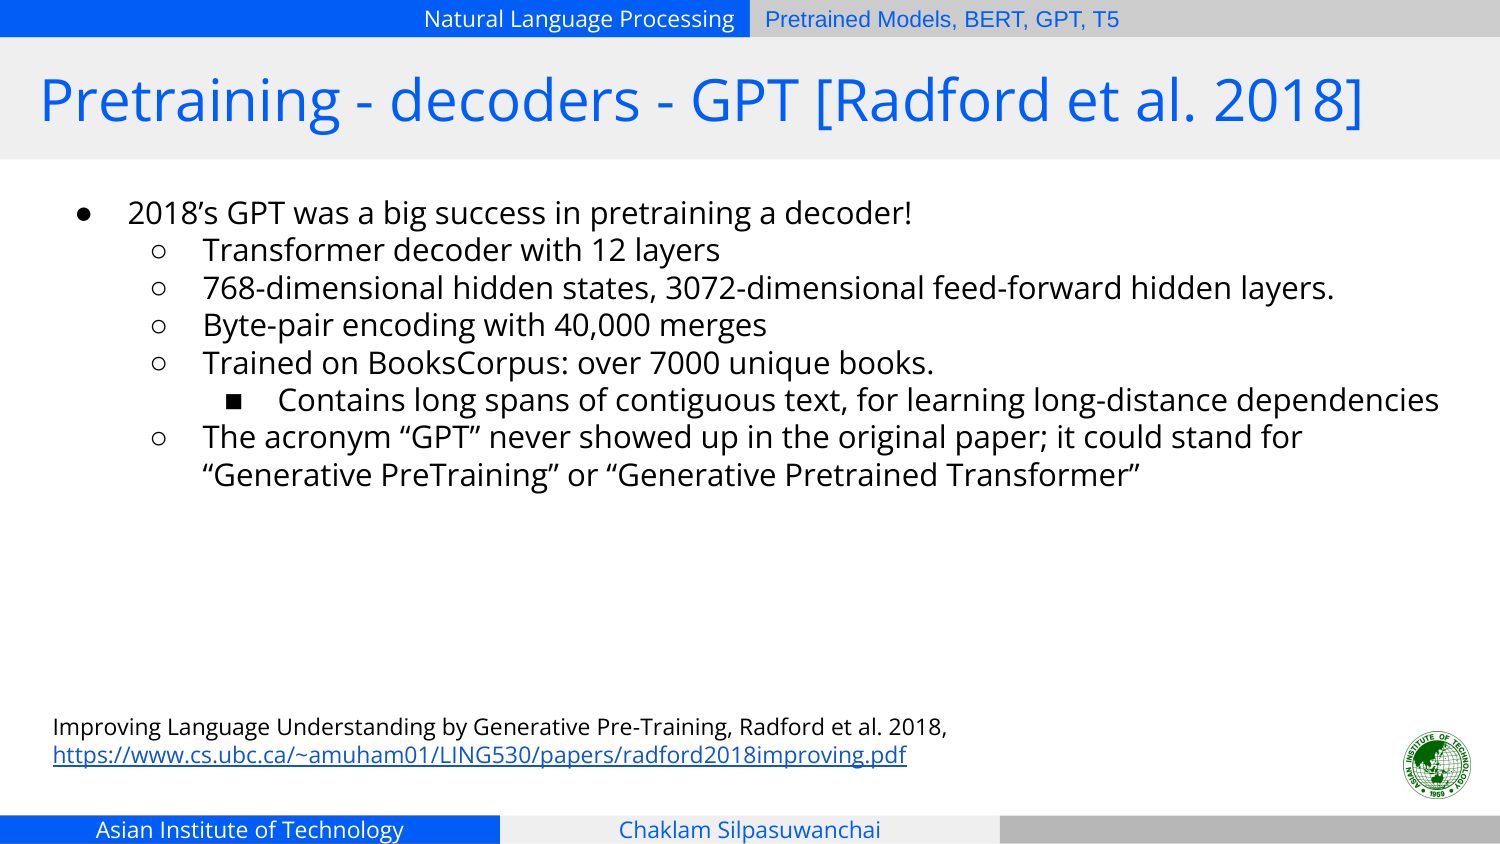

# Pretraining - decoders - GPT [Radford et al. 2018]
2018’s GPT was a big success in pretraining a decoder!
Transformer decoder with 12 layers
768-dimensional hidden states, 3072-dimensional feed-forward hidden layers.
Byte-pair encoding with 40,000 merges
Trained on BooksCorpus: over 7000 unique books.
Contains long spans of contiguous text, for learning long-distance dependencies
The acronym “GPT” never showed up in the original paper; it could stand for “Generative PreTraining” or “Generative Pretrained Transformer”
Improving Language Understanding by Generative Pre-Training, Radford et al. 2018, https://www.cs.ubc.ca/~amuham01/LING530/papers/radford2018improving.pdf